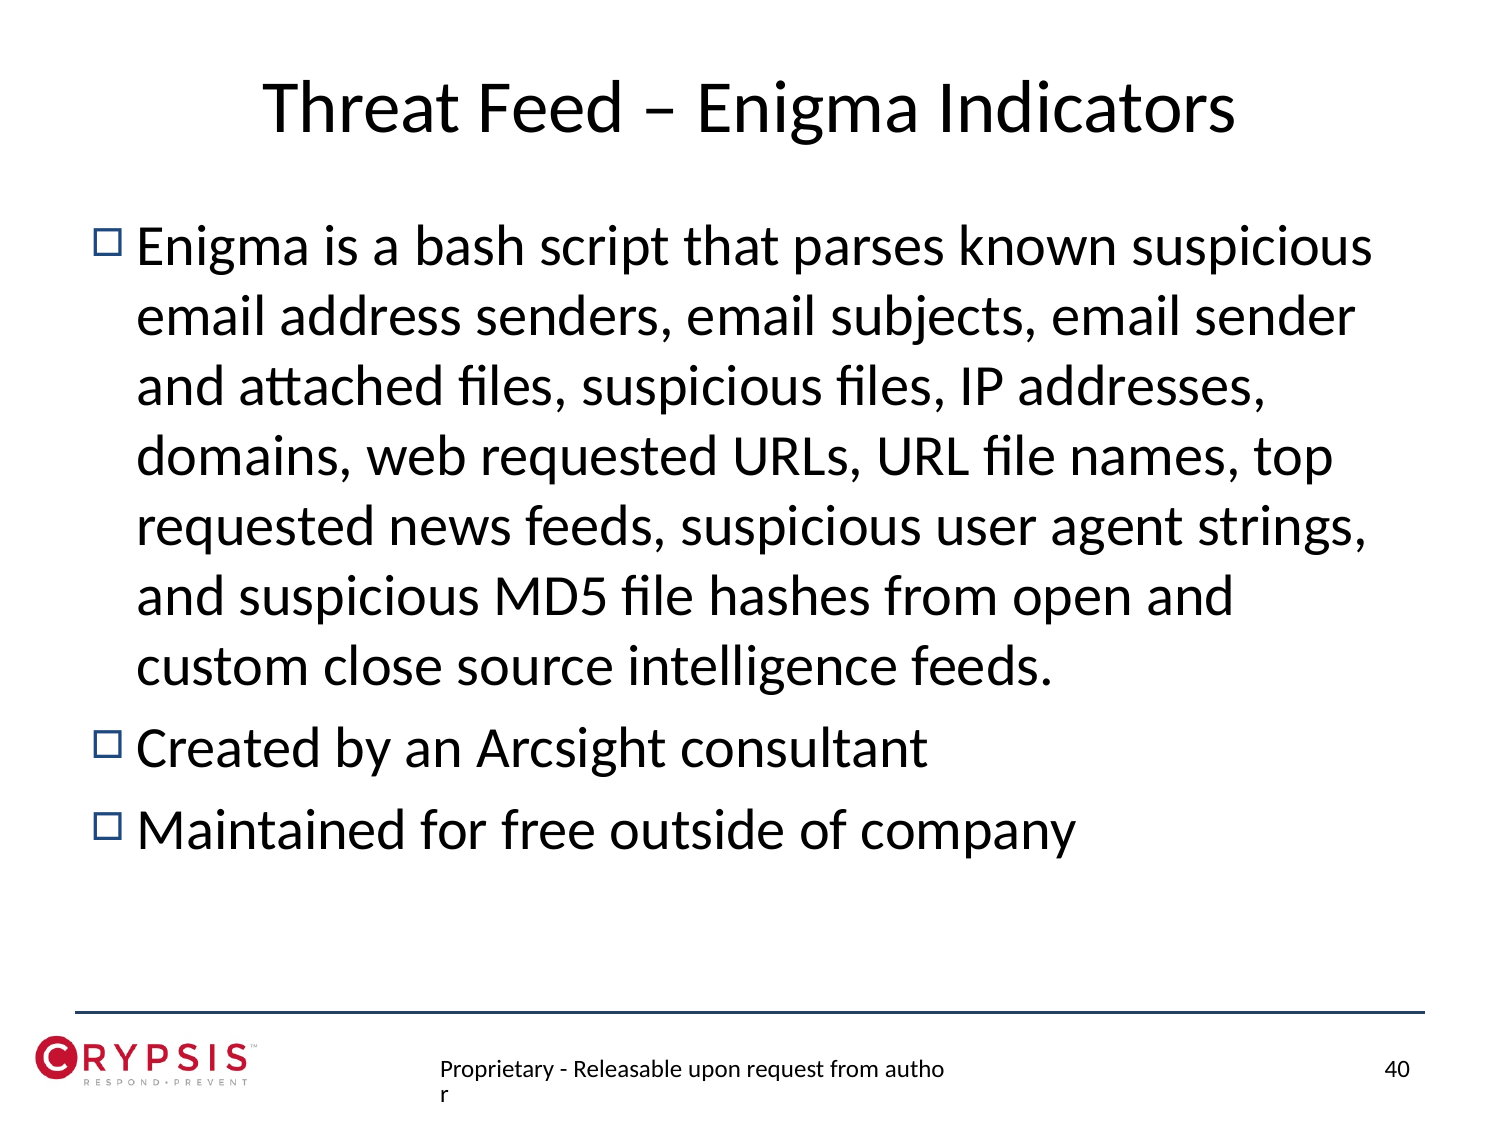

# Threat Feed – Enigma Indicators
Enigma is a bash script that parses known suspicious email address senders, email subjects, email sender and attached files, suspicious files, IP addresses, domains, web requested URLs, URL file names, top requested news feeds, suspicious user agent strings, and suspicious MD5 file hashes from open and custom close source intelligence feeds.
Created by an Arcsight consultant
Maintained for free outside of company

Proprietary - Releasable upon request from author
40